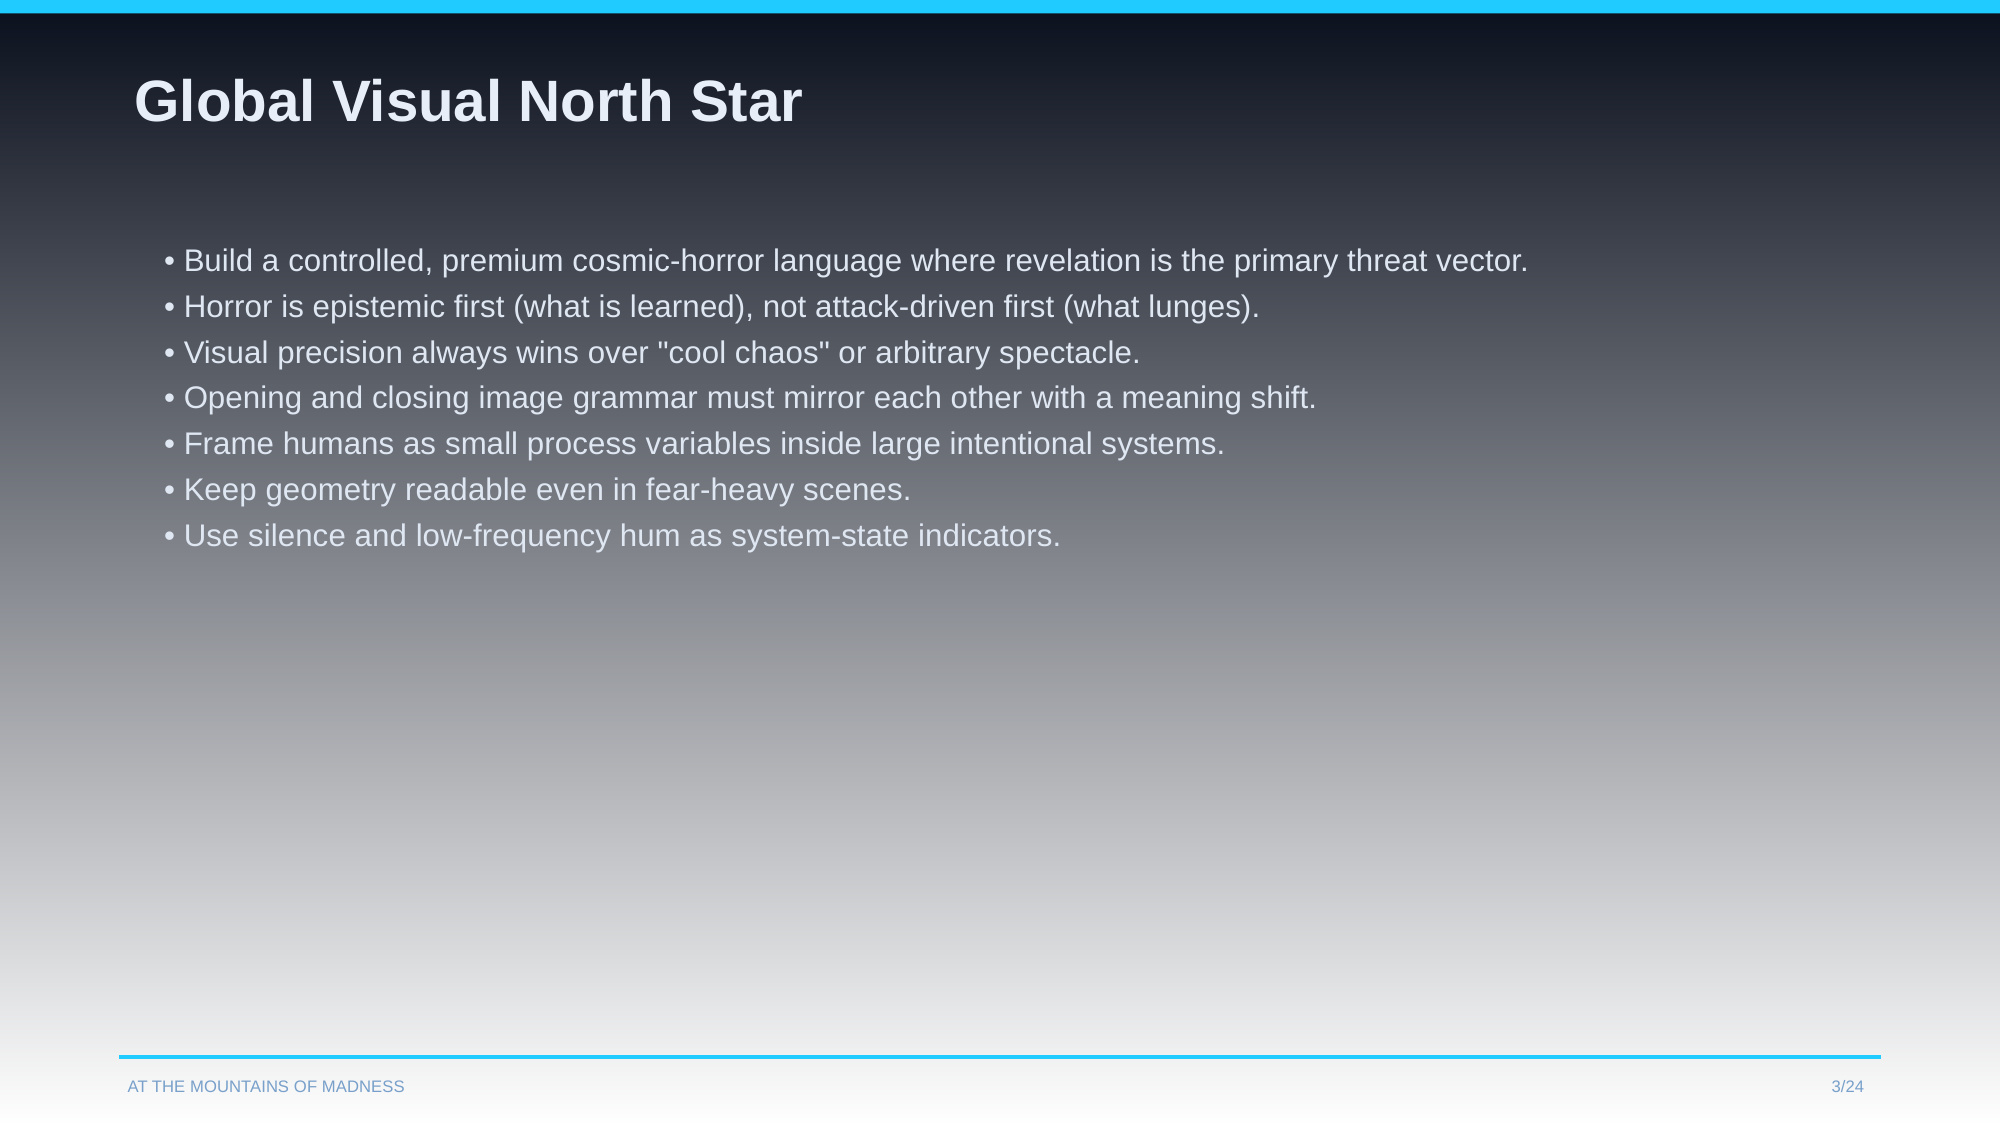

Global Visual North Star
• Build a controlled, premium cosmic-horror language where revelation is the primary threat vector.
• Horror is epistemic first (what is learned), not attack-driven first (what lunges).
• Visual precision always wins over "cool chaos" or arbitrary spectacle.
• Opening and closing image grammar must mirror each other with a meaning shift.
• Frame humans as small process variables inside large intentional systems.
• Keep geometry readable even in fear-heavy scenes.
• Use silence and low-frequency hum as system-state indicators.

AT THE MOUNTAINS OF MADNESS
3/24